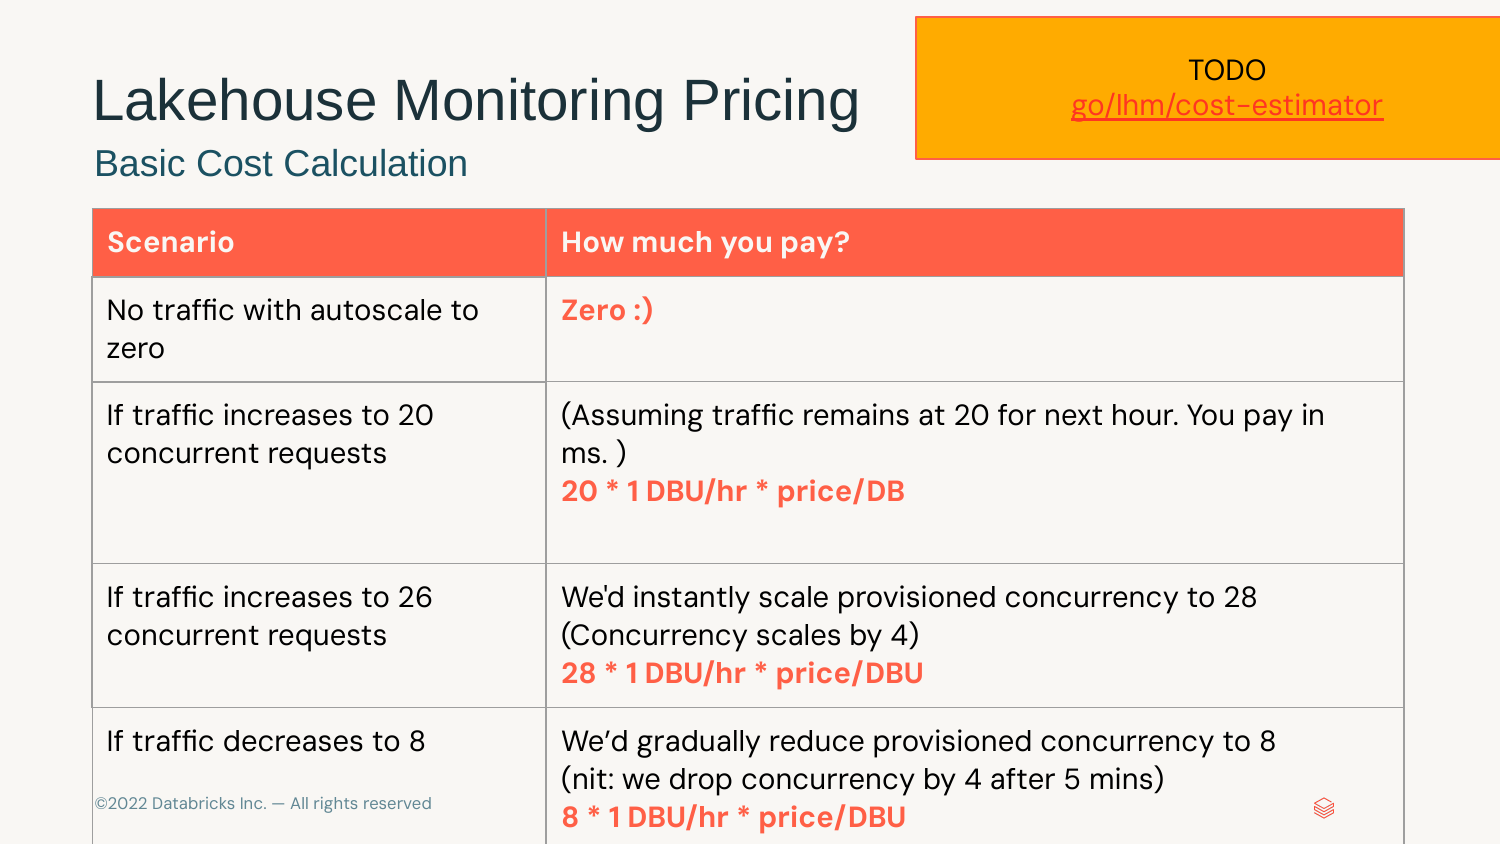

TODO
go/lhm/cost-estimator
# Lakehouse Monitoring Pricing
Basic Cost Calculation
| Scenario | How much you pay? |
| --- | --- |
| No traffic with autoscale to zero | Zero :) |
| If traffic increases to 20 concurrent requests | (Assuming traffic remains at 20 for next hour. You pay in ms. ) 20 \* 1 DBU/hr \* price/DB |
| If traffic increases to 26 concurrent requests | We'd instantly scale provisioned concurrency to 28 (Concurrency scales by 4) 28 \* 1 DBU/hr \* price/DBU |
| If traffic decreases to 8 | We’d gradually reduce provisioned concurrency to 8 (nit: we drop concurrency by 4 after 5 mins) 8 \* 1 DBU/hr \* price/DBU |